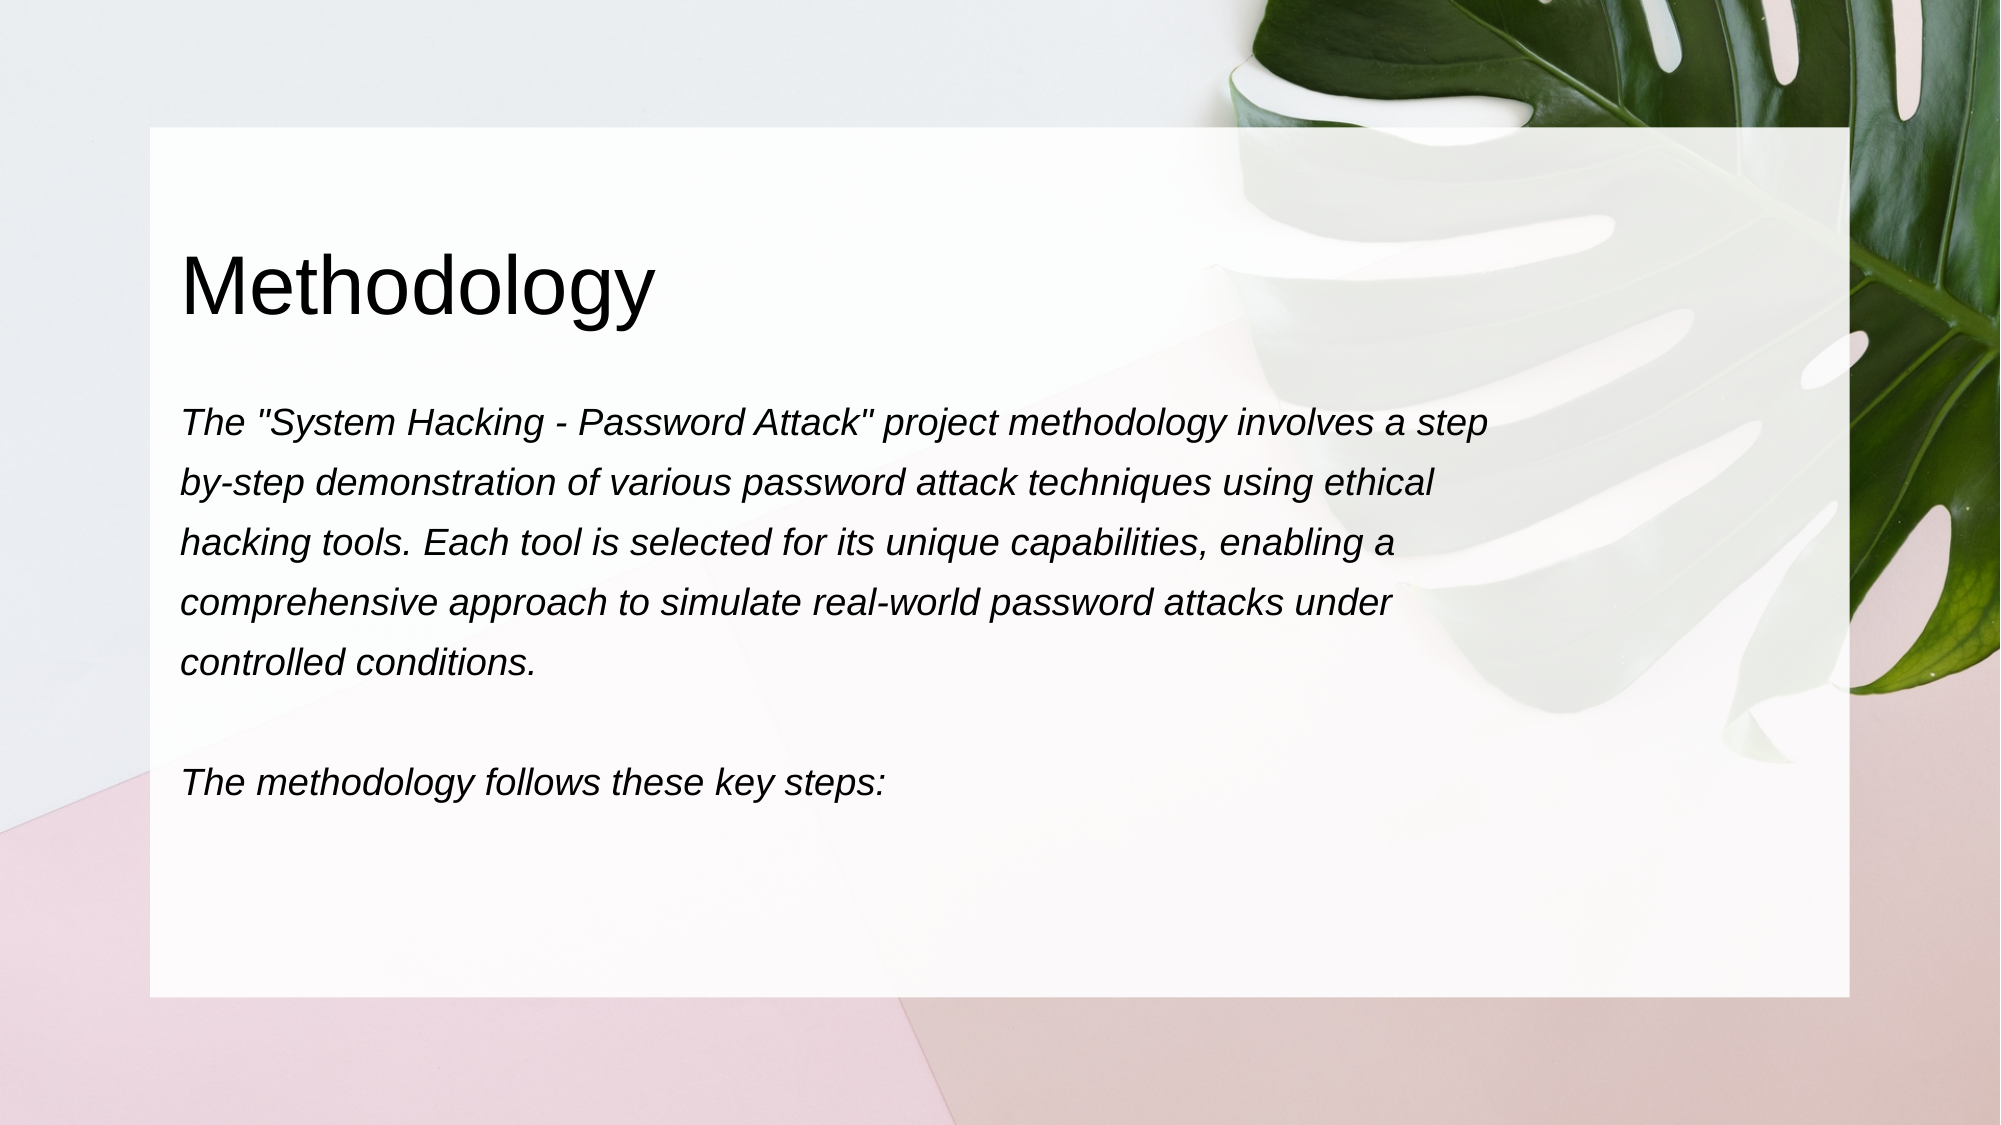

Methodology
The "System Hacking - Password Attack" project methodology involves a step
by-step demonstration of various password attack techniques using ethical
hacking tools. Each tool is selected for its unique capabilities, enabling a
comprehensive approach to simulate real-world password attacks under
controlled conditions.

The methodology follows these key steps: